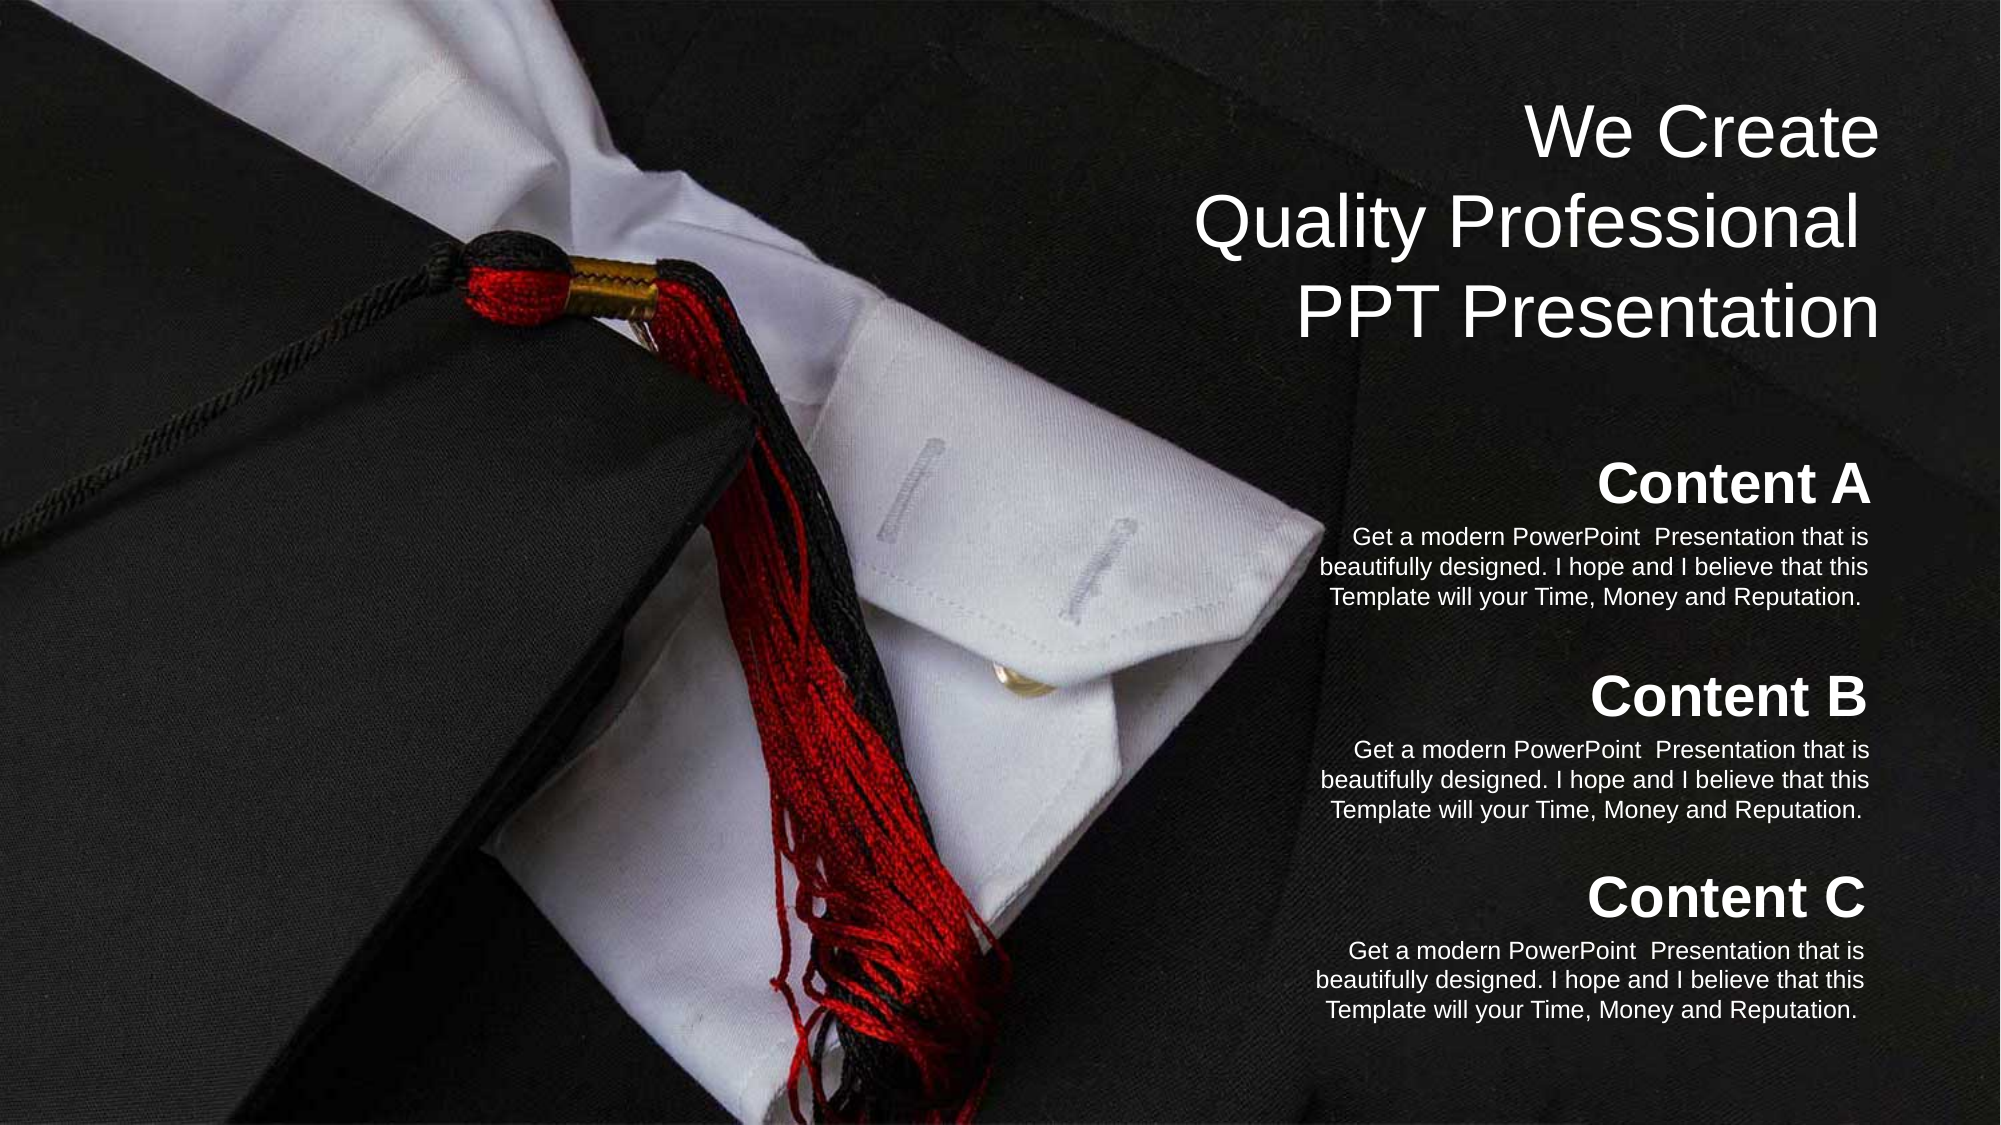

We Create
Quality Professional
PPT Presentation
Content A
Get a modern PowerPoint  Presentation that is beautifully designed. I hope and I believe that this Template will your Time, Money and Reputation.
Content B
Get a modern PowerPoint  Presentation that is beautifully designed. I hope and I believe that this Template will your Time, Money and Reputation.
Content C
Get a modern PowerPoint  Presentation that is beautifully designed. I hope and I believe that this Template will your Time, Money and Reputation.